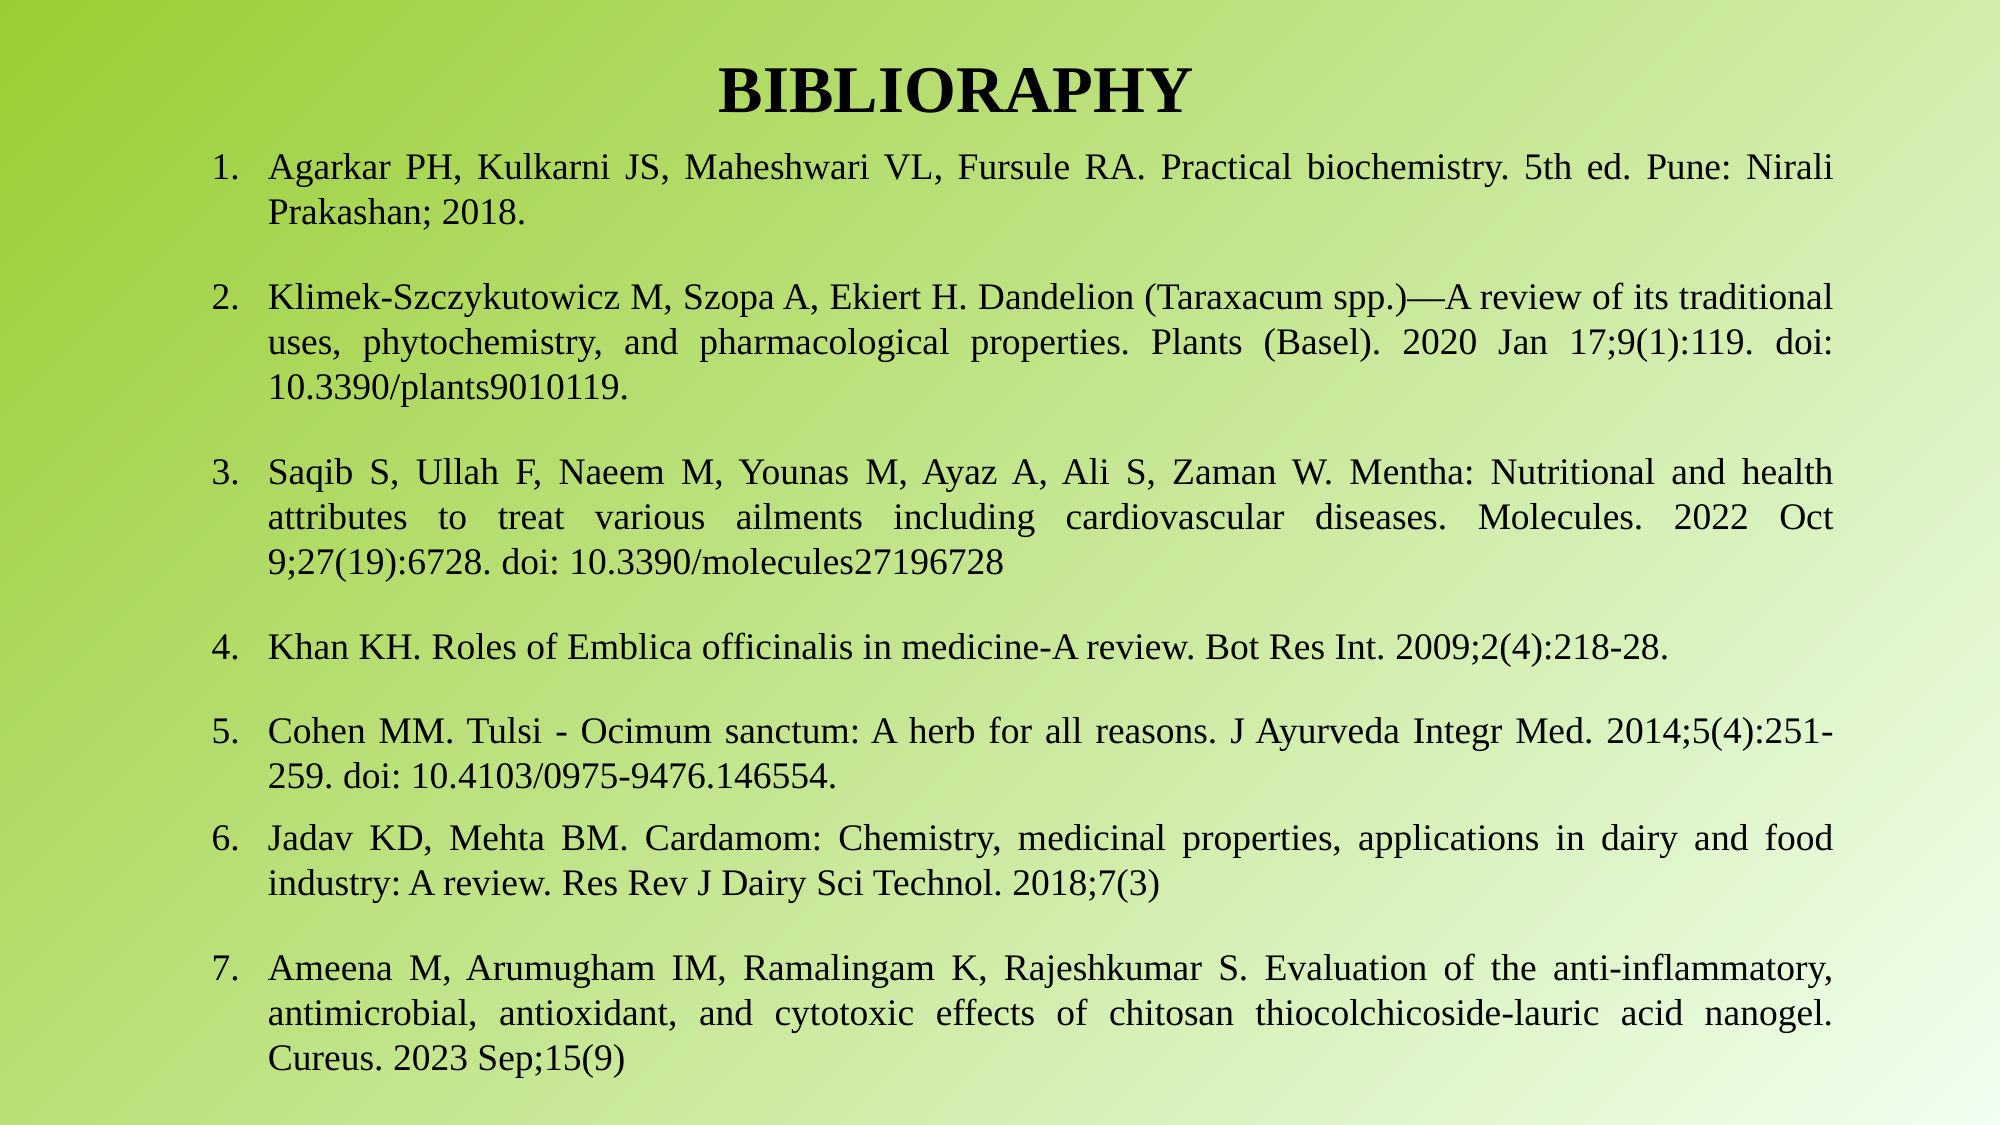

BIBLIORAPHY
Agarkar PH, Kulkarni JS, Maheshwari VL, Fursule RA. Practical biochemistry. 5th ed. Pune: Nirali Prakashan; 2018.

Klimek-Szczykutowicz M, Szopa A, Ekiert H. Dandelion (Taraxacum spp.)—A review of its traditional uses, phytochemistry, and pharmacological properties. Plants (Basel). 2020 Jan 17;9(1):119. doi: 10.3390/plants9010119.

Saqib S, Ullah F, Naeem M, Younas M, Ayaz A, Ali S, Zaman W. Mentha: Nutritional and health attributes to treat various ailments including cardiovascular diseases. Molecules. 2022 Oct 9;27(19):6728. doi: 10.3390/molecules27196728

Khan KH. Roles of Emblica officinalis in medicine-A review. Bot Res Int. 2009;2(4):218-28.

Cohen MM. Tulsi - Ocimum sanctum: A herb for all reasons. J Ayurveda Integr Med. 2014;5(4):251-259. doi: 10.4103/0975-9476.146554.
Jadav KD, Mehta BM. Cardamom: Chemistry, medicinal properties, applications in dairy and food industry: A review. Res Rev J Dairy Sci Technol. 2018;7(3)

Ameena M, Arumugham IM, Ramalingam K, Rajeshkumar S. Evaluation of the anti-inflammatory, antimicrobial, antioxidant, and cytotoxic effects of chitosan thiocolchicoside-lauric acid nanogel. Cureus. 2023 Sep;15(9)